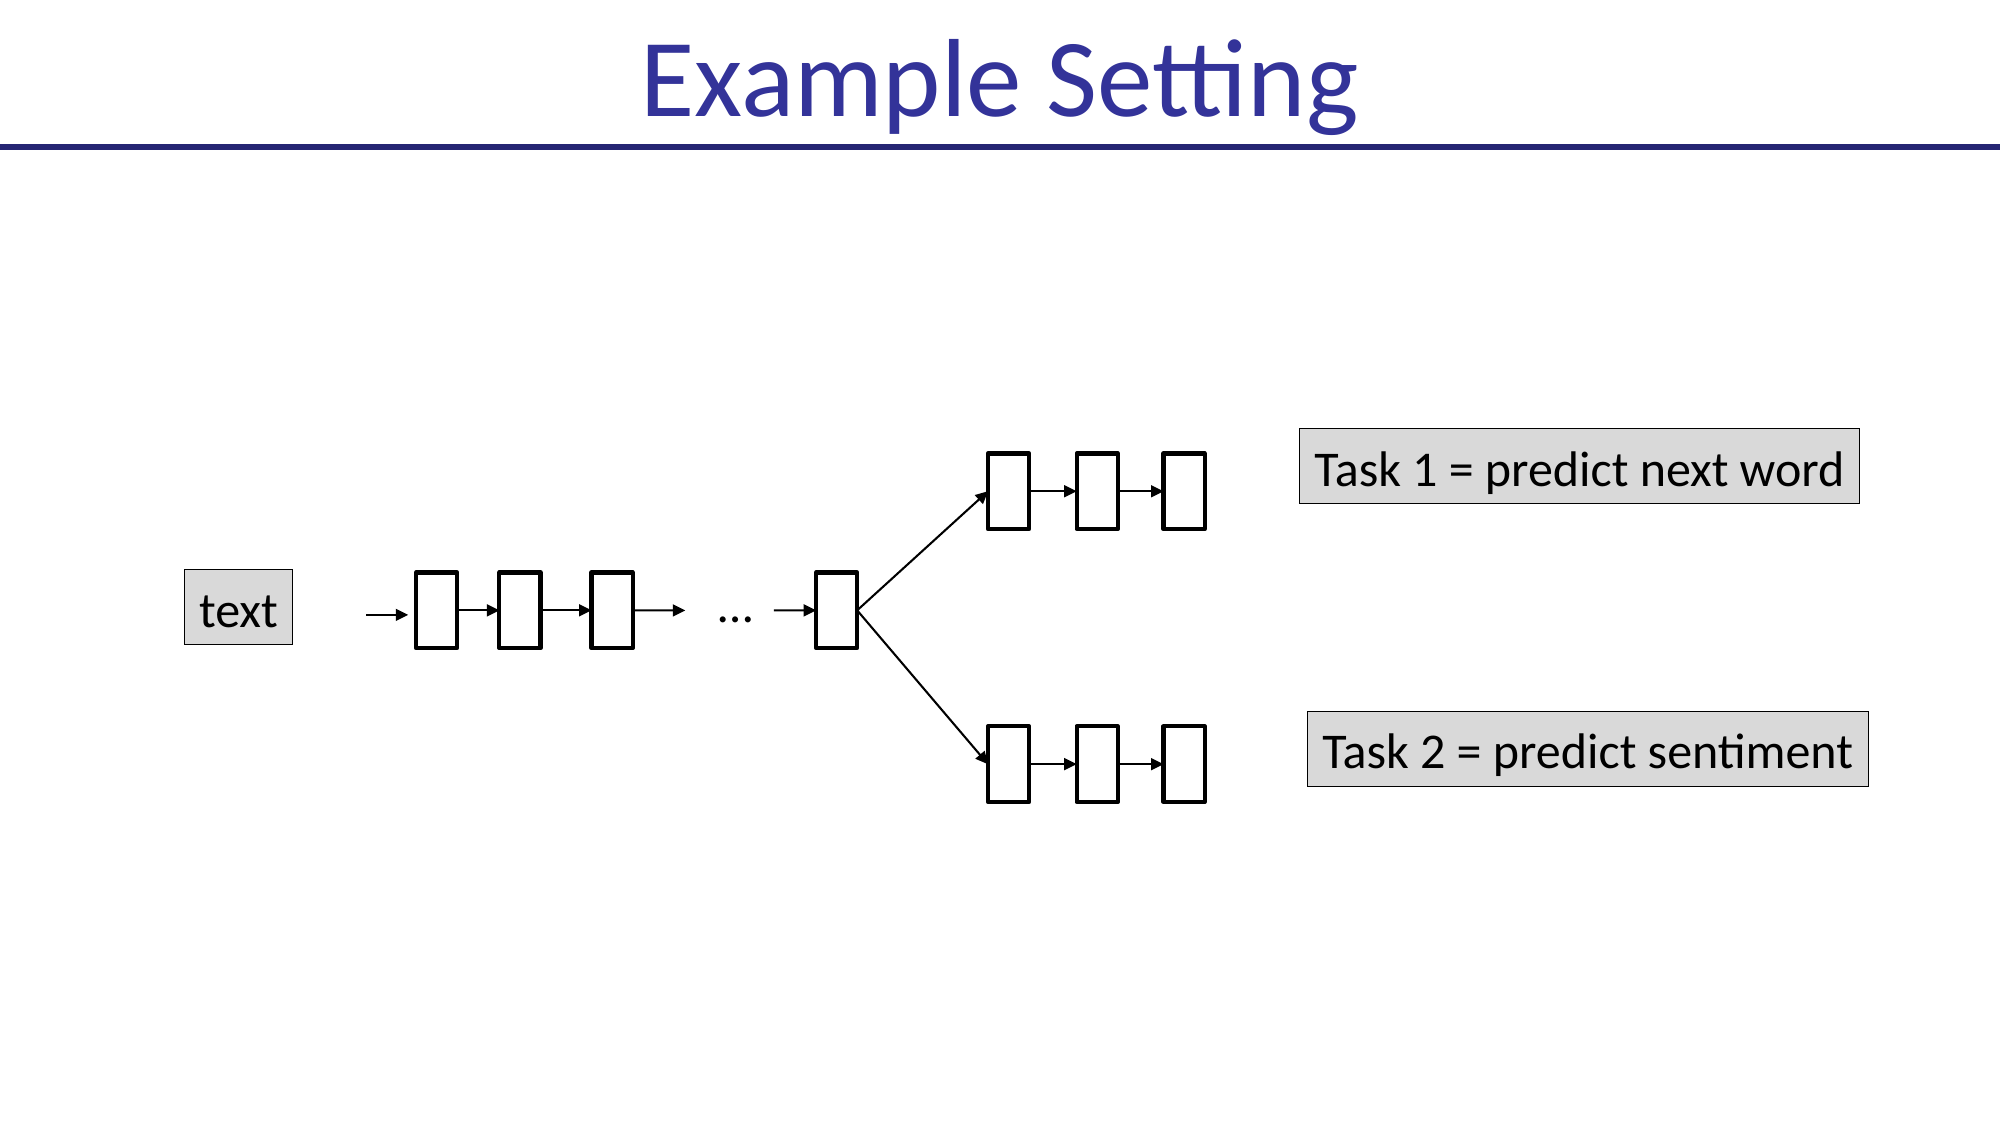

# Example Setting
Task 1 = predict next word

…
text

Task 2 = predict sentiment